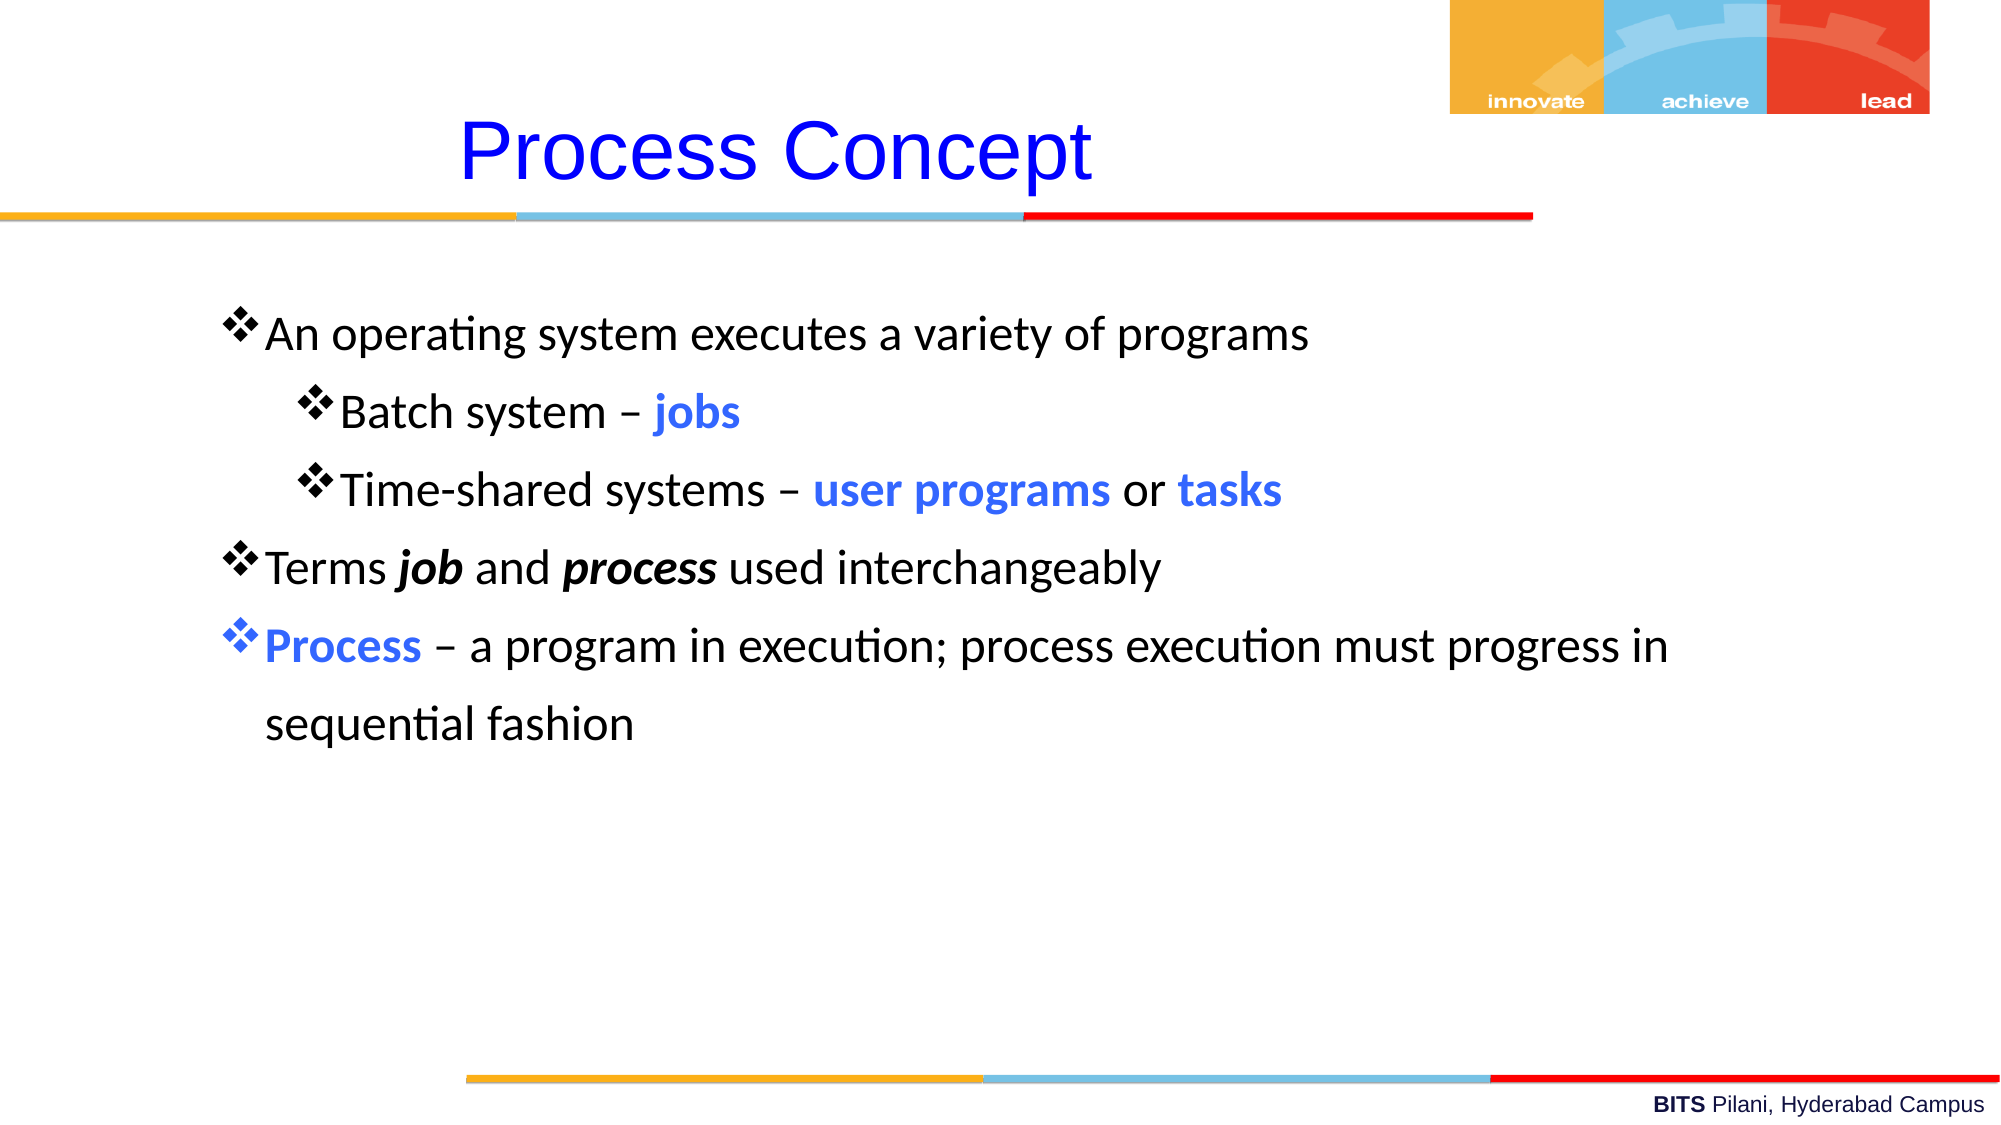

Process Concept
An operating system executes a variety of programs
Batch system – jobs
Time-shared systems – user programs or tasks
Terms job and process used interchangeably
Process – a program in execution; process execution must progress in sequential fashion